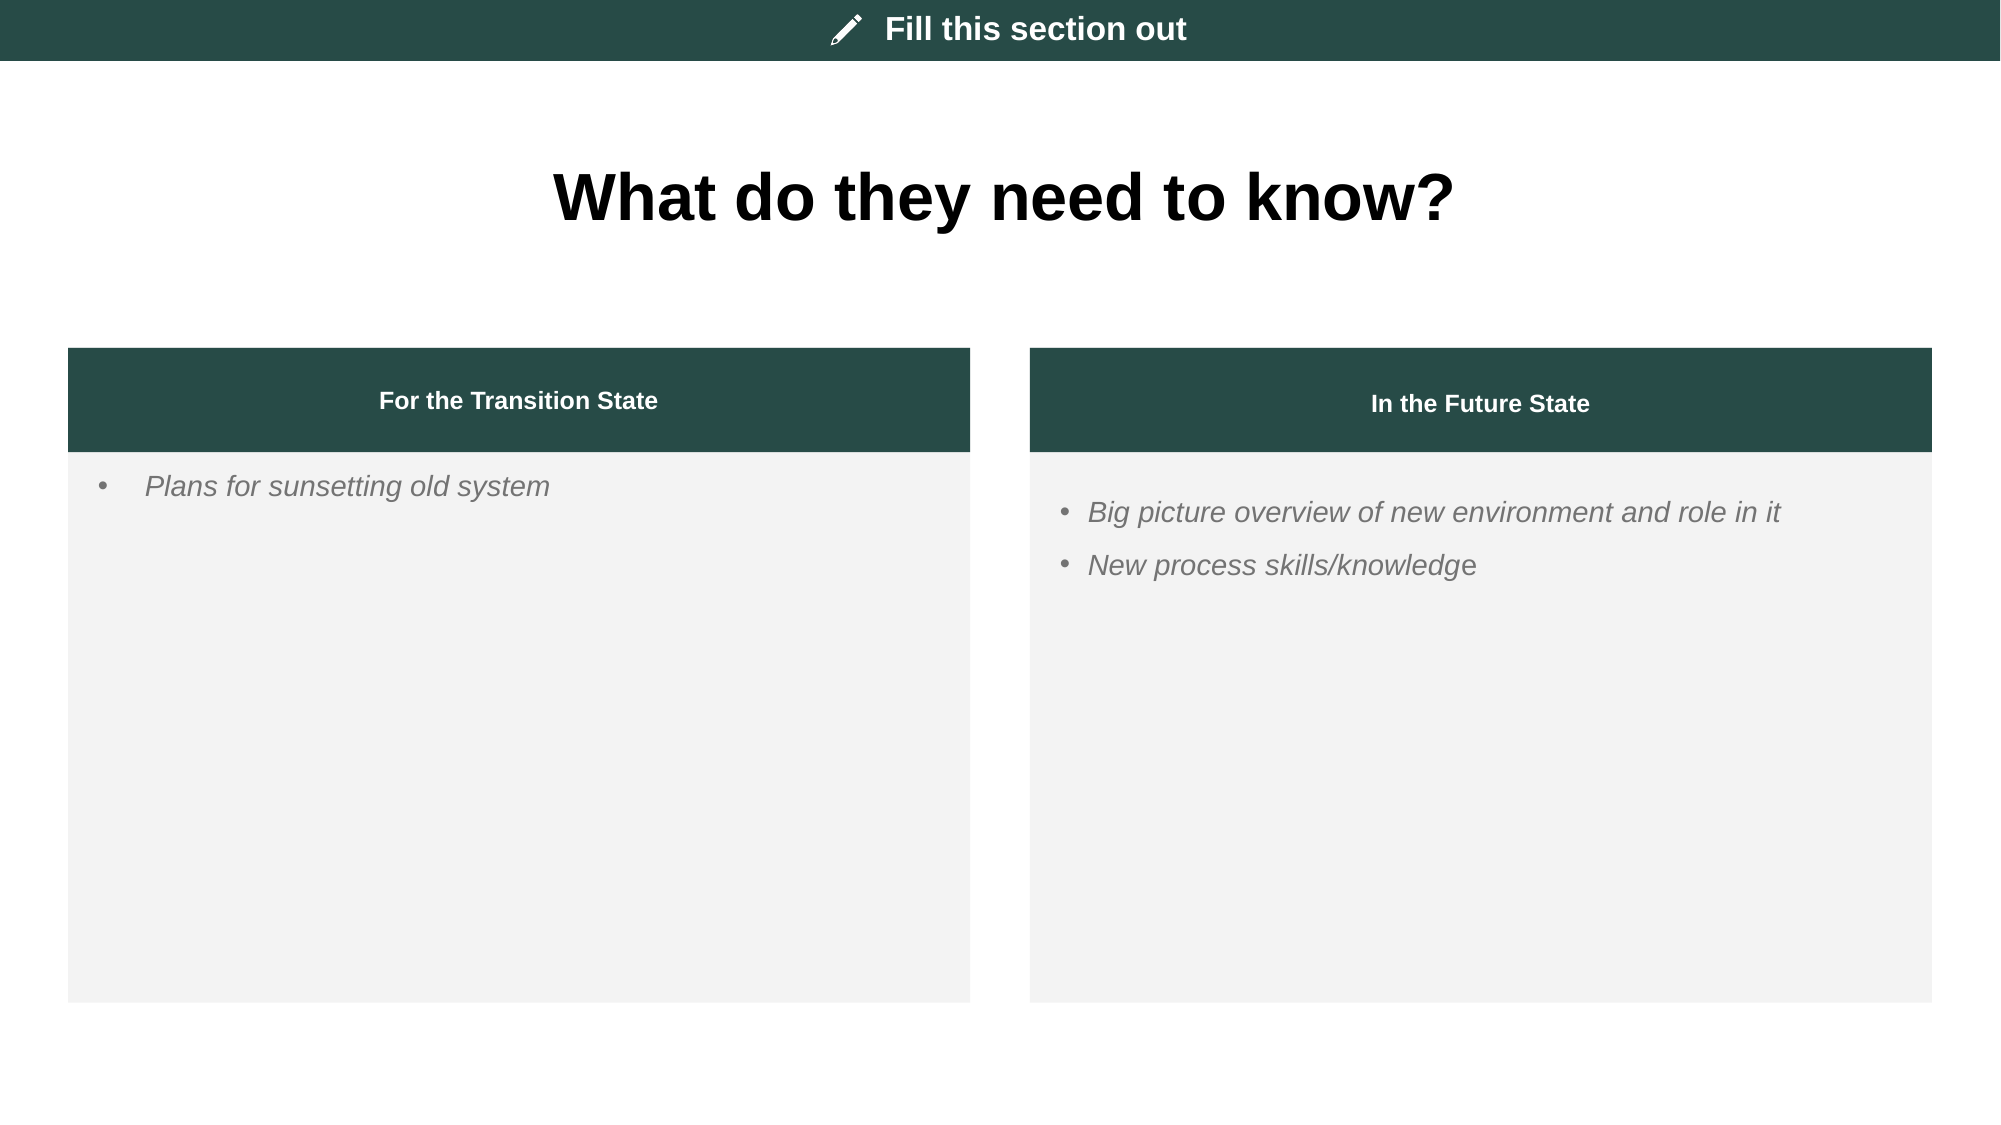

What do they need to know?

For the Transition State

In the Future State
Plans for sunsetting old system
Big picture overview of new environment and role in it
New process skills/knowledge